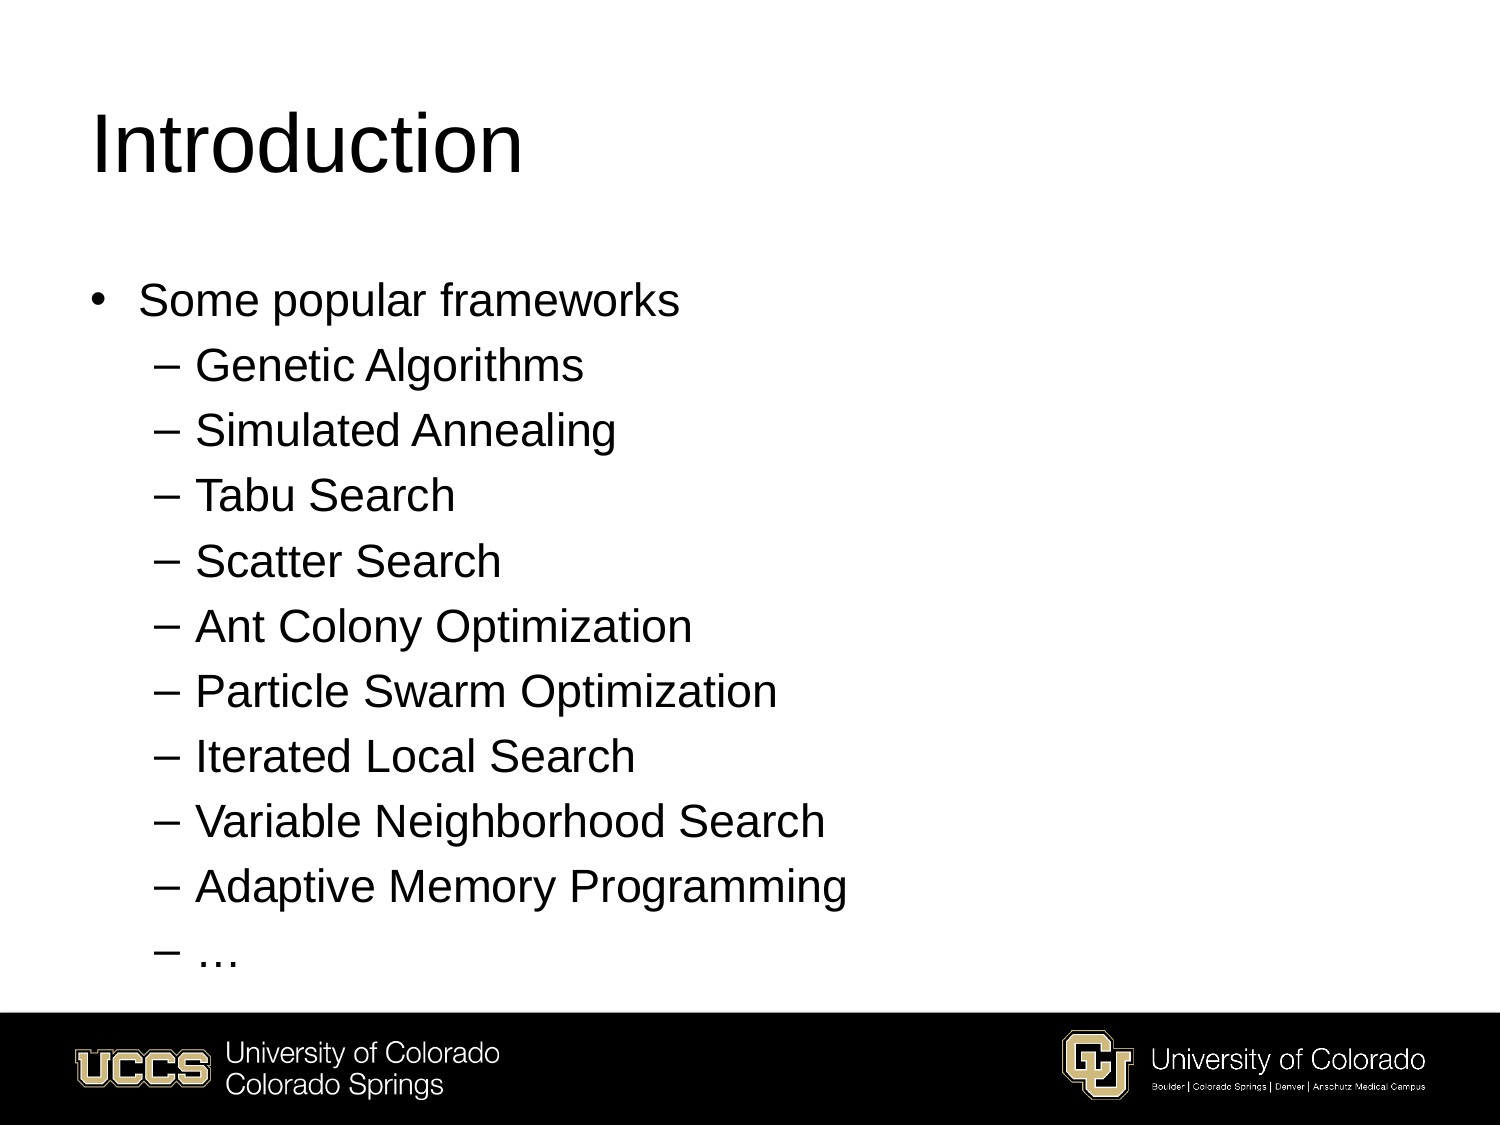

# Introduction
Some popular frameworks
Genetic Algorithms
Simulated Annealing
Tabu Search
Scatter Search
Ant Colony Optimization
Particle Swarm Optimization
Iterated Local Search
Variable Neighborhood Search
Adaptive Memory Programming
…